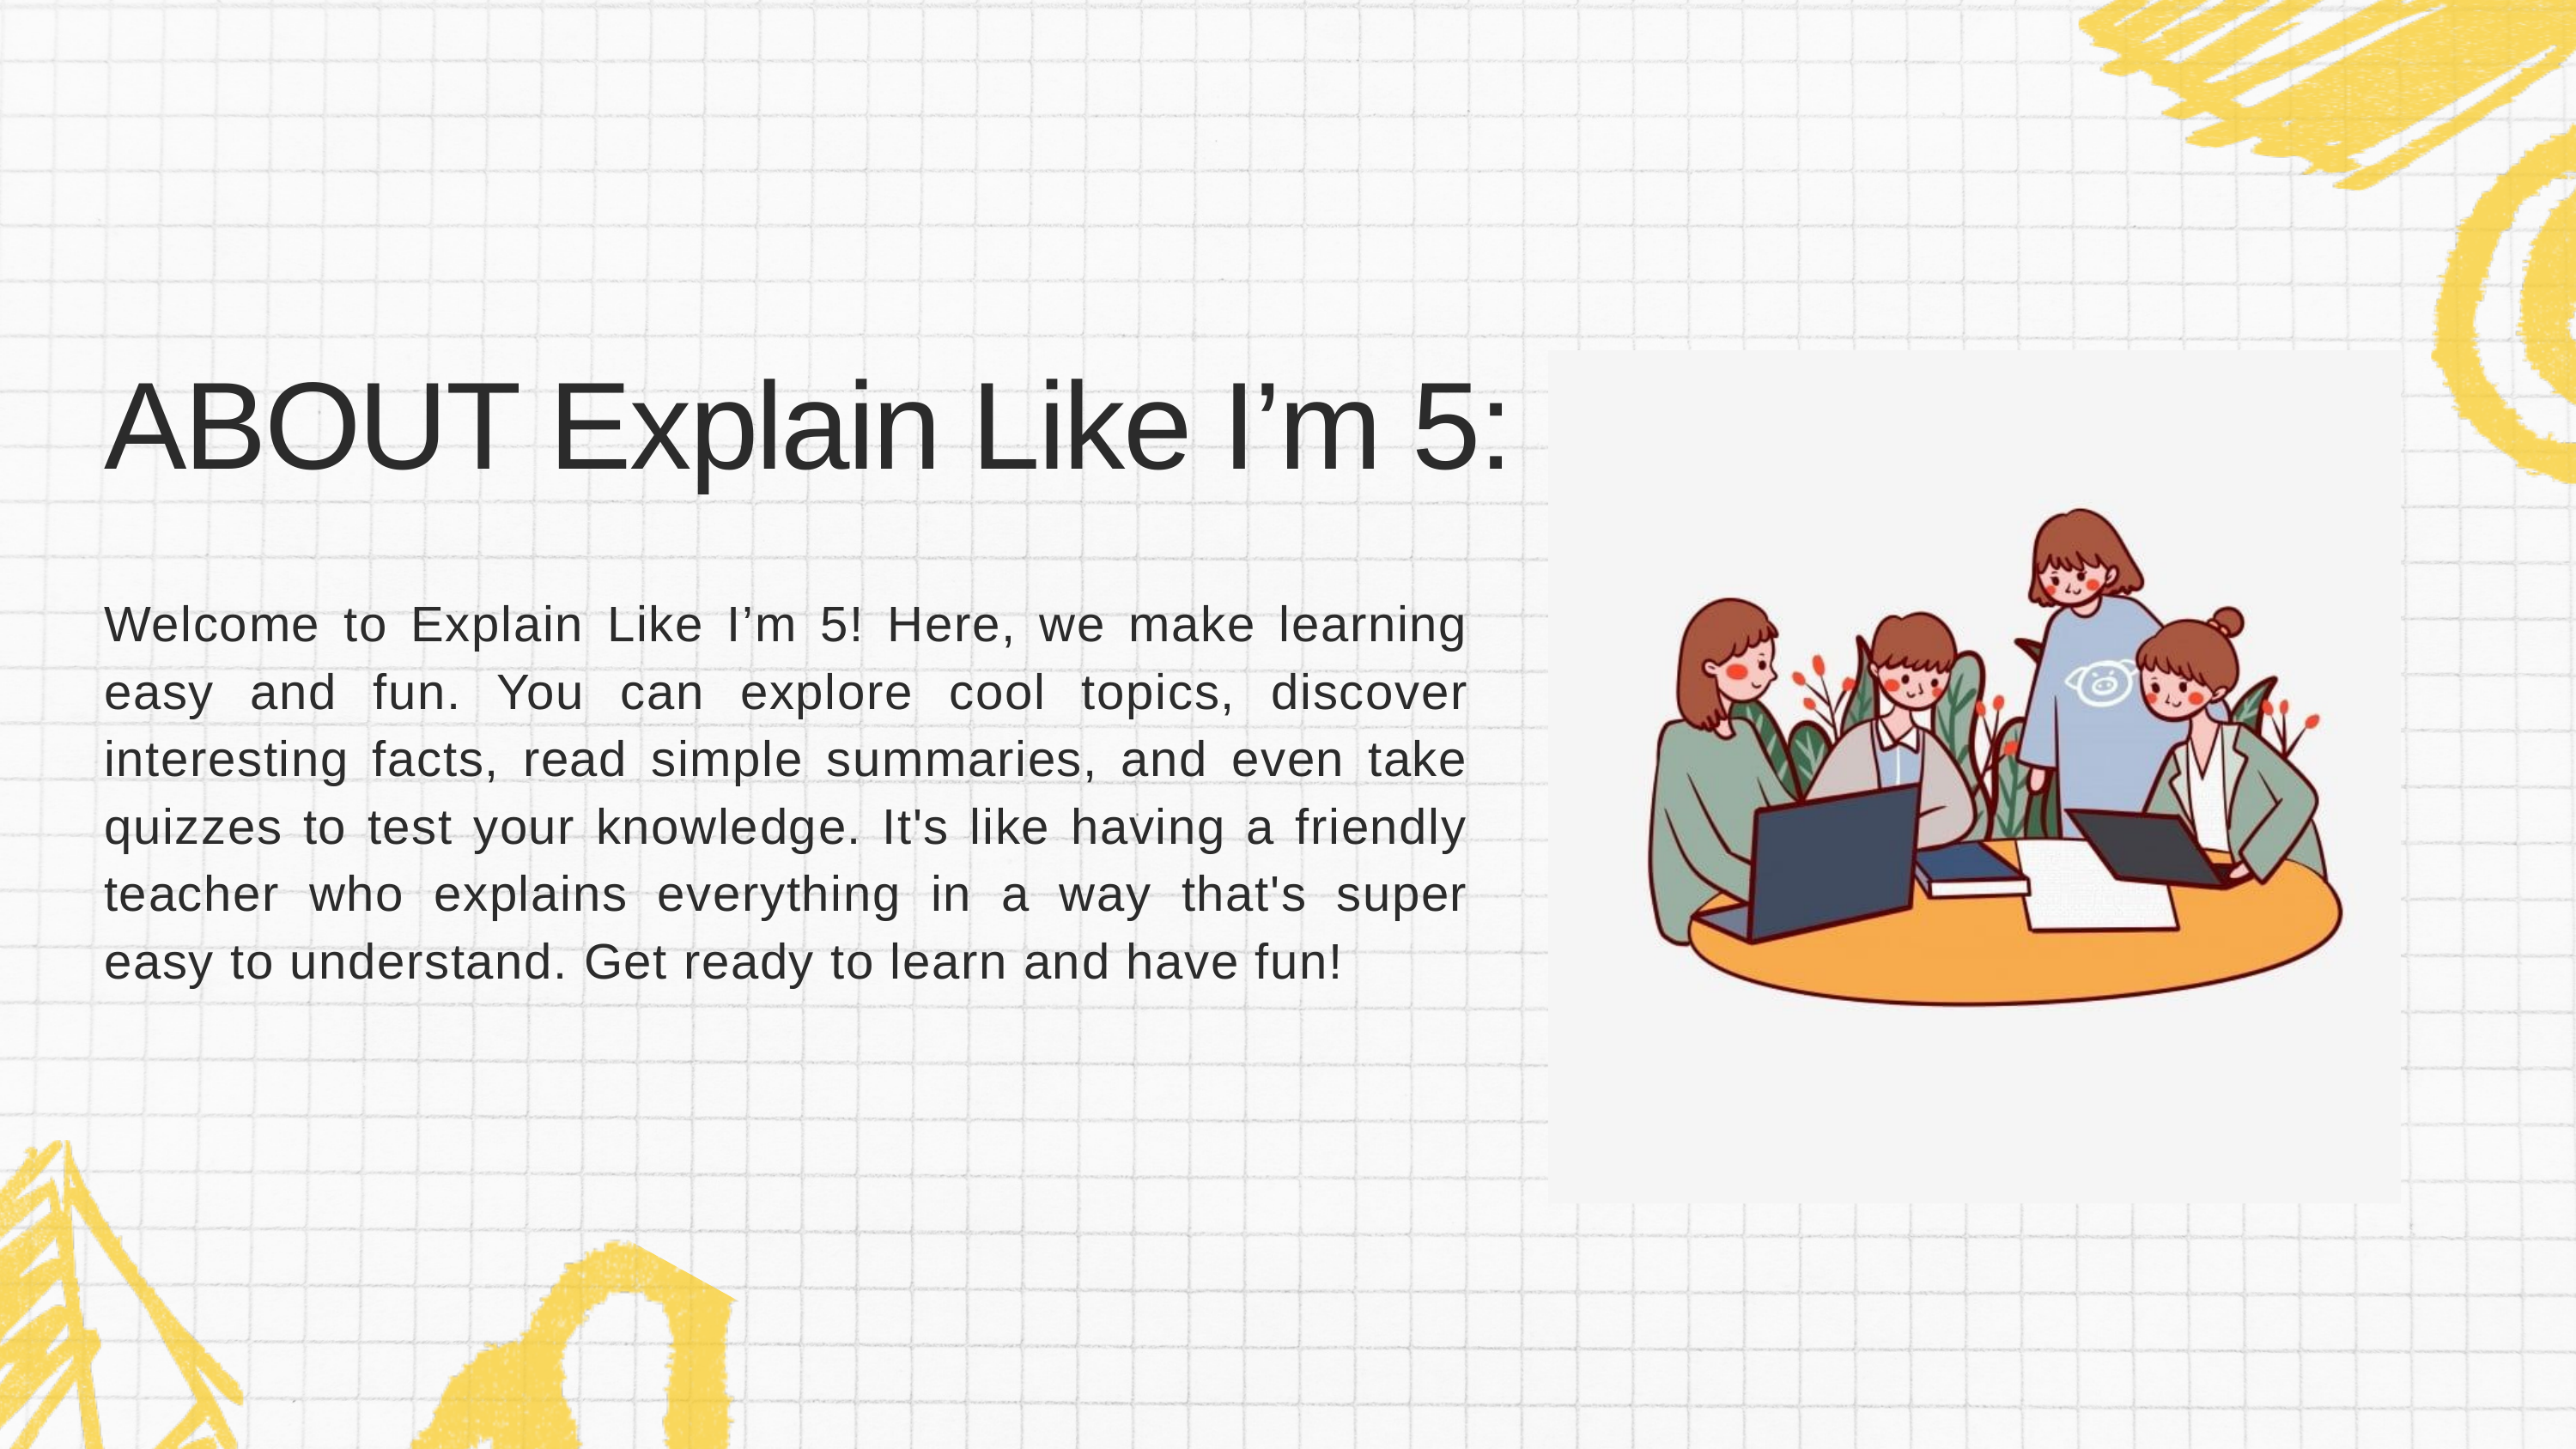

ABOUT Explain Like I’m 5:

Welcome to Explain Like I’m 5! Here, we make learning easy and fun. You can explore cool topics, discover interesting facts, read simple summaries, and even take quizzes to test your knowledge. It's like having a friendly teacher who explains everything in a way that's super easy to understand. Get ready to learn and have fun!